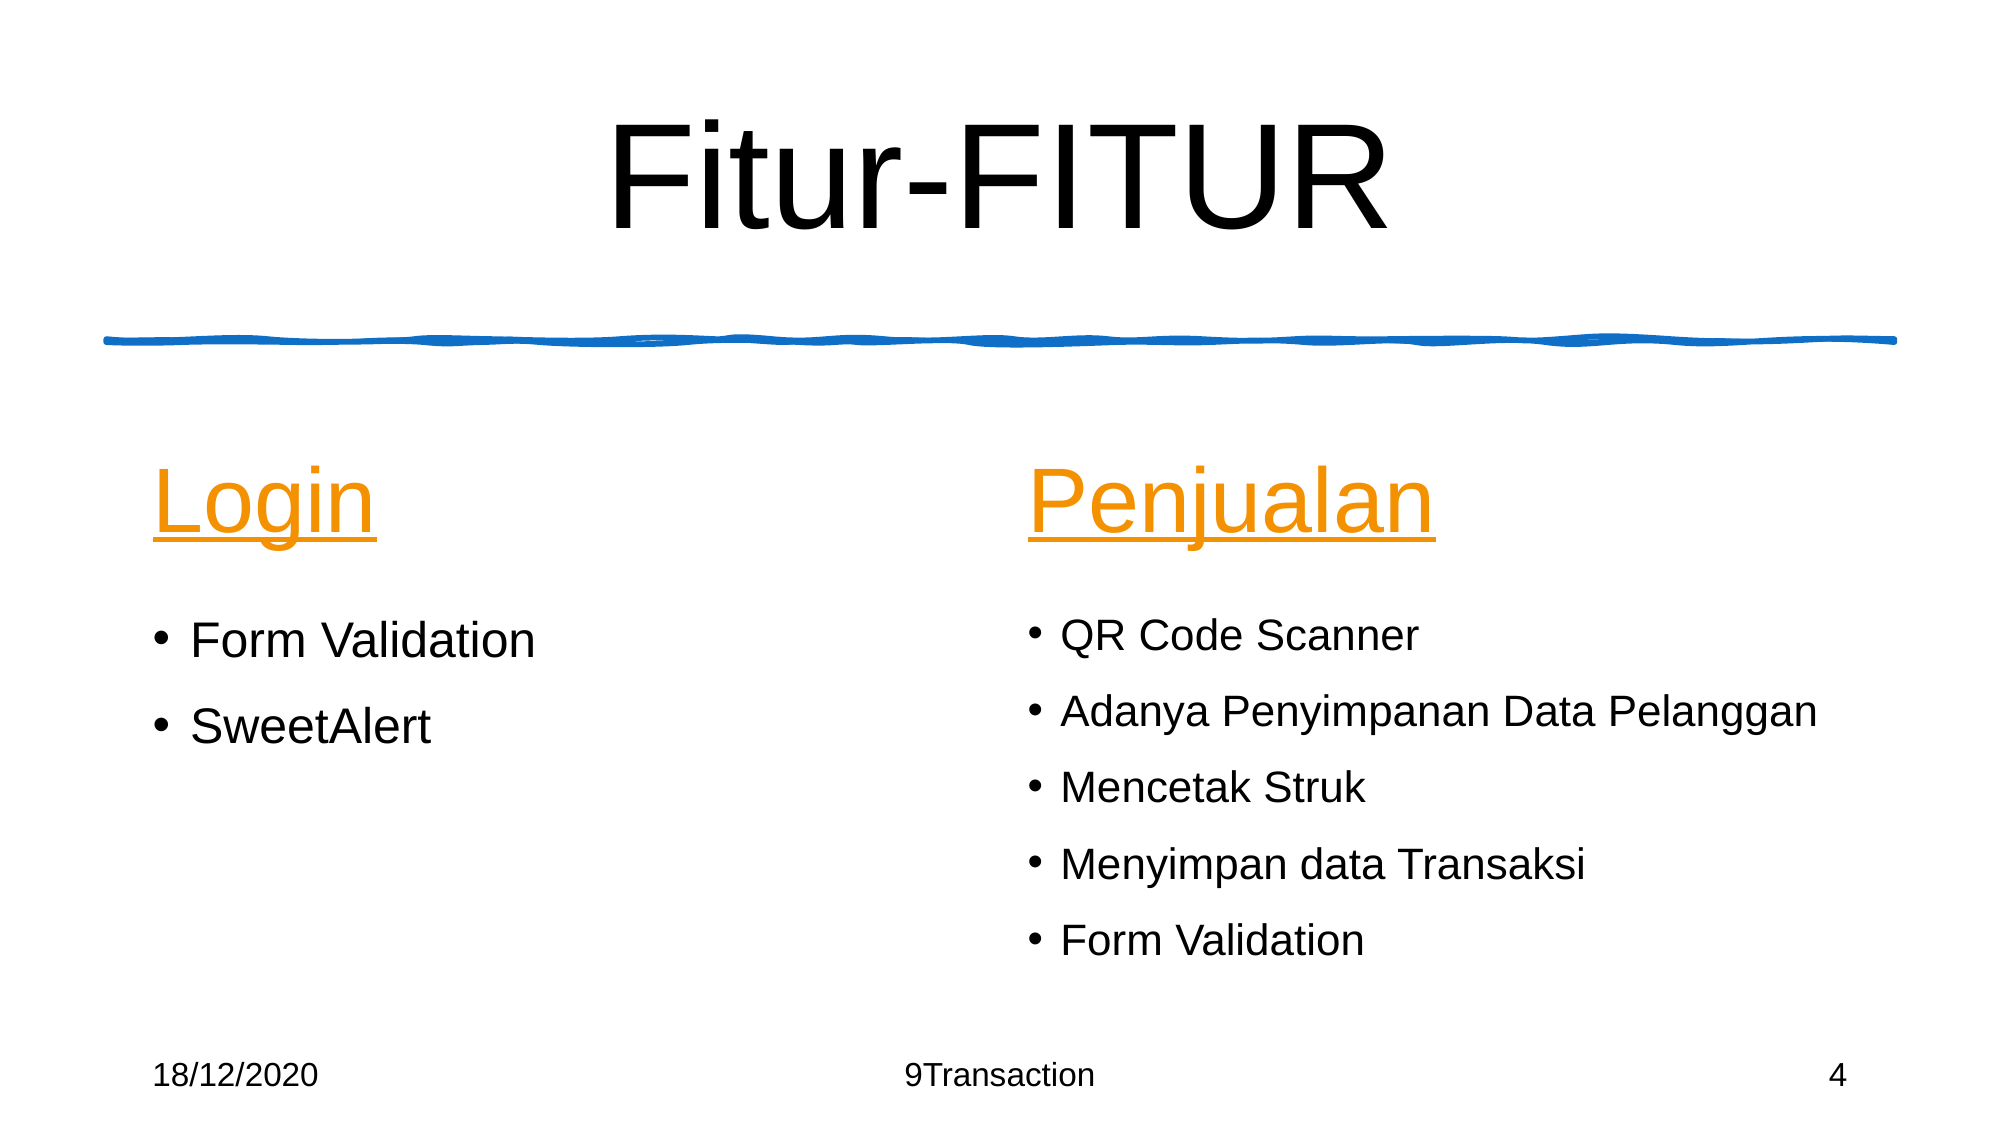

# Fitur-FITUR
Login
Penjualan
Form Validation
SweetAlert

QR Code Scanner
Adanya Penyimpanan Data Pelanggan
Mencetak Struk
Menyimpan data Transaksi
Form Validation

18/12/2020
9Transaction
4